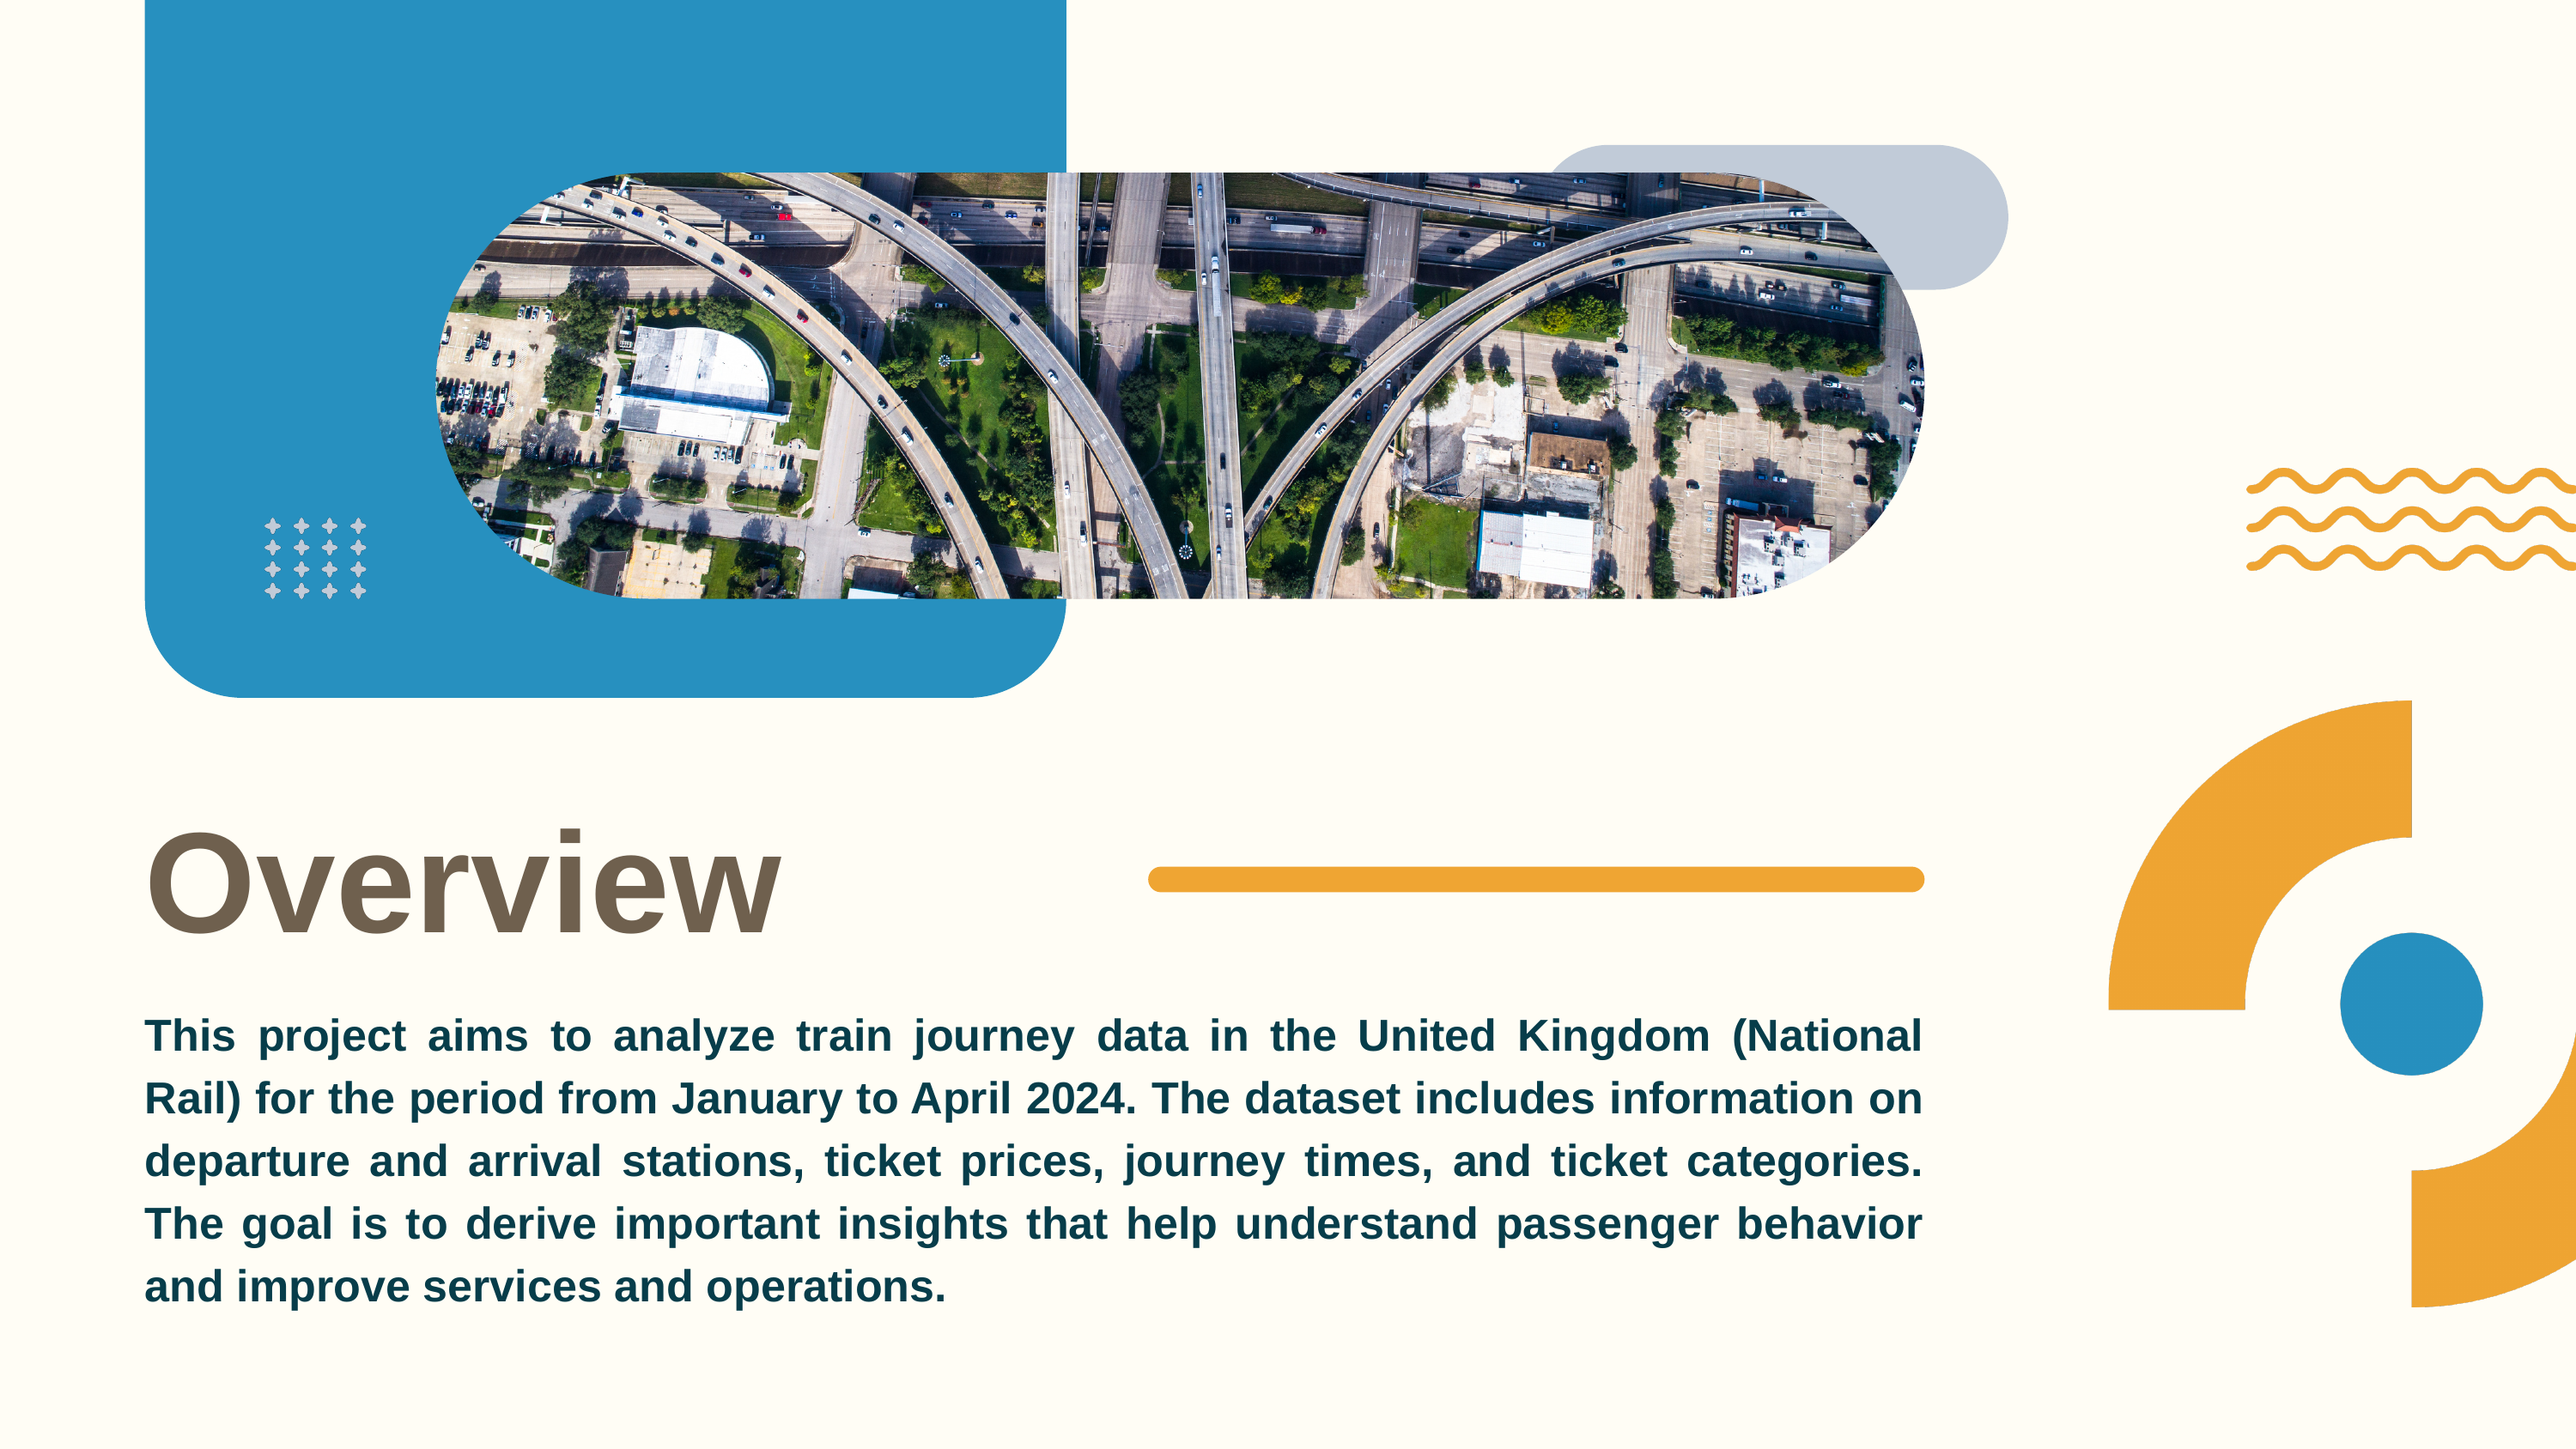

Overview

This project aims to analyze train journey data in the United Kingdom (National Rail) for the period from January to April 2024. The dataset includes information on departure and arrival stations, ticket prices, journey times, and ticket categories. The goal is to derive important insights that help understand passenger behavior and improve services and operations.